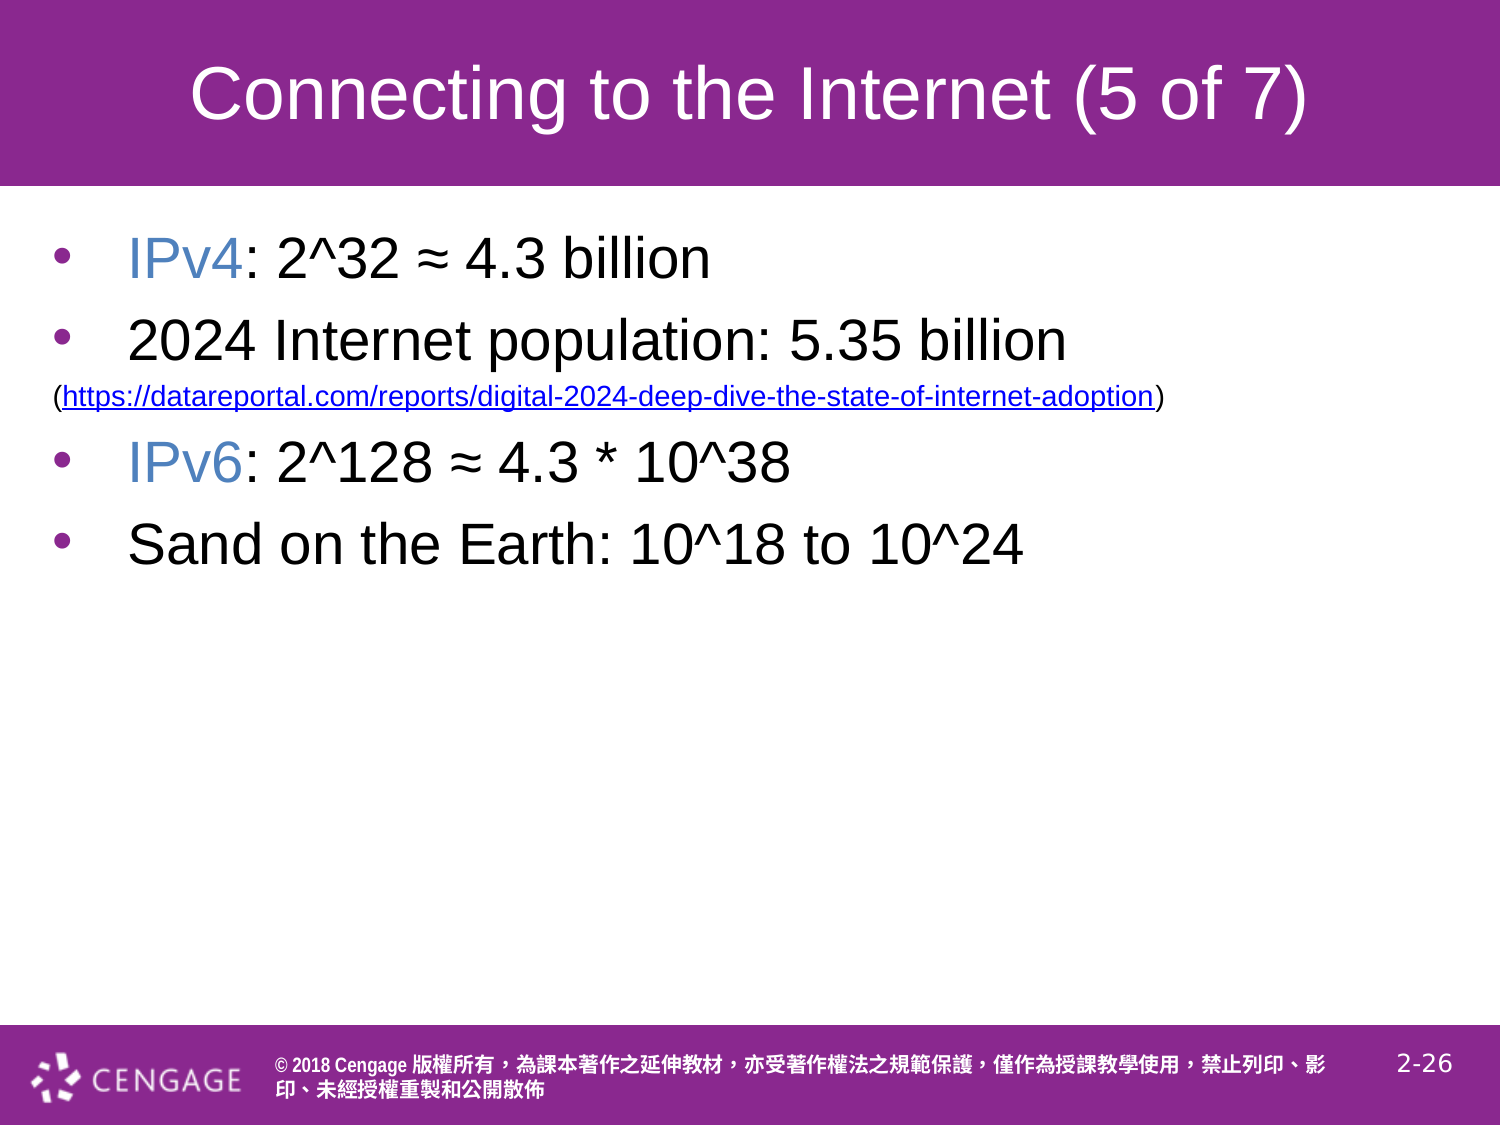

# Connecting to the Internet (5 of 7)
IPv4: 2^32 ≈ 4.3 billion
2024 Internet population: 5.35 billion
(https://datareportal.com/reports/digital-2024-deep-dive-the-state-of-internet-adoption)
IPv6: 2^128 ≈ 4.3 * 10^38
Sand on the Earth: 10^18 to 10^24